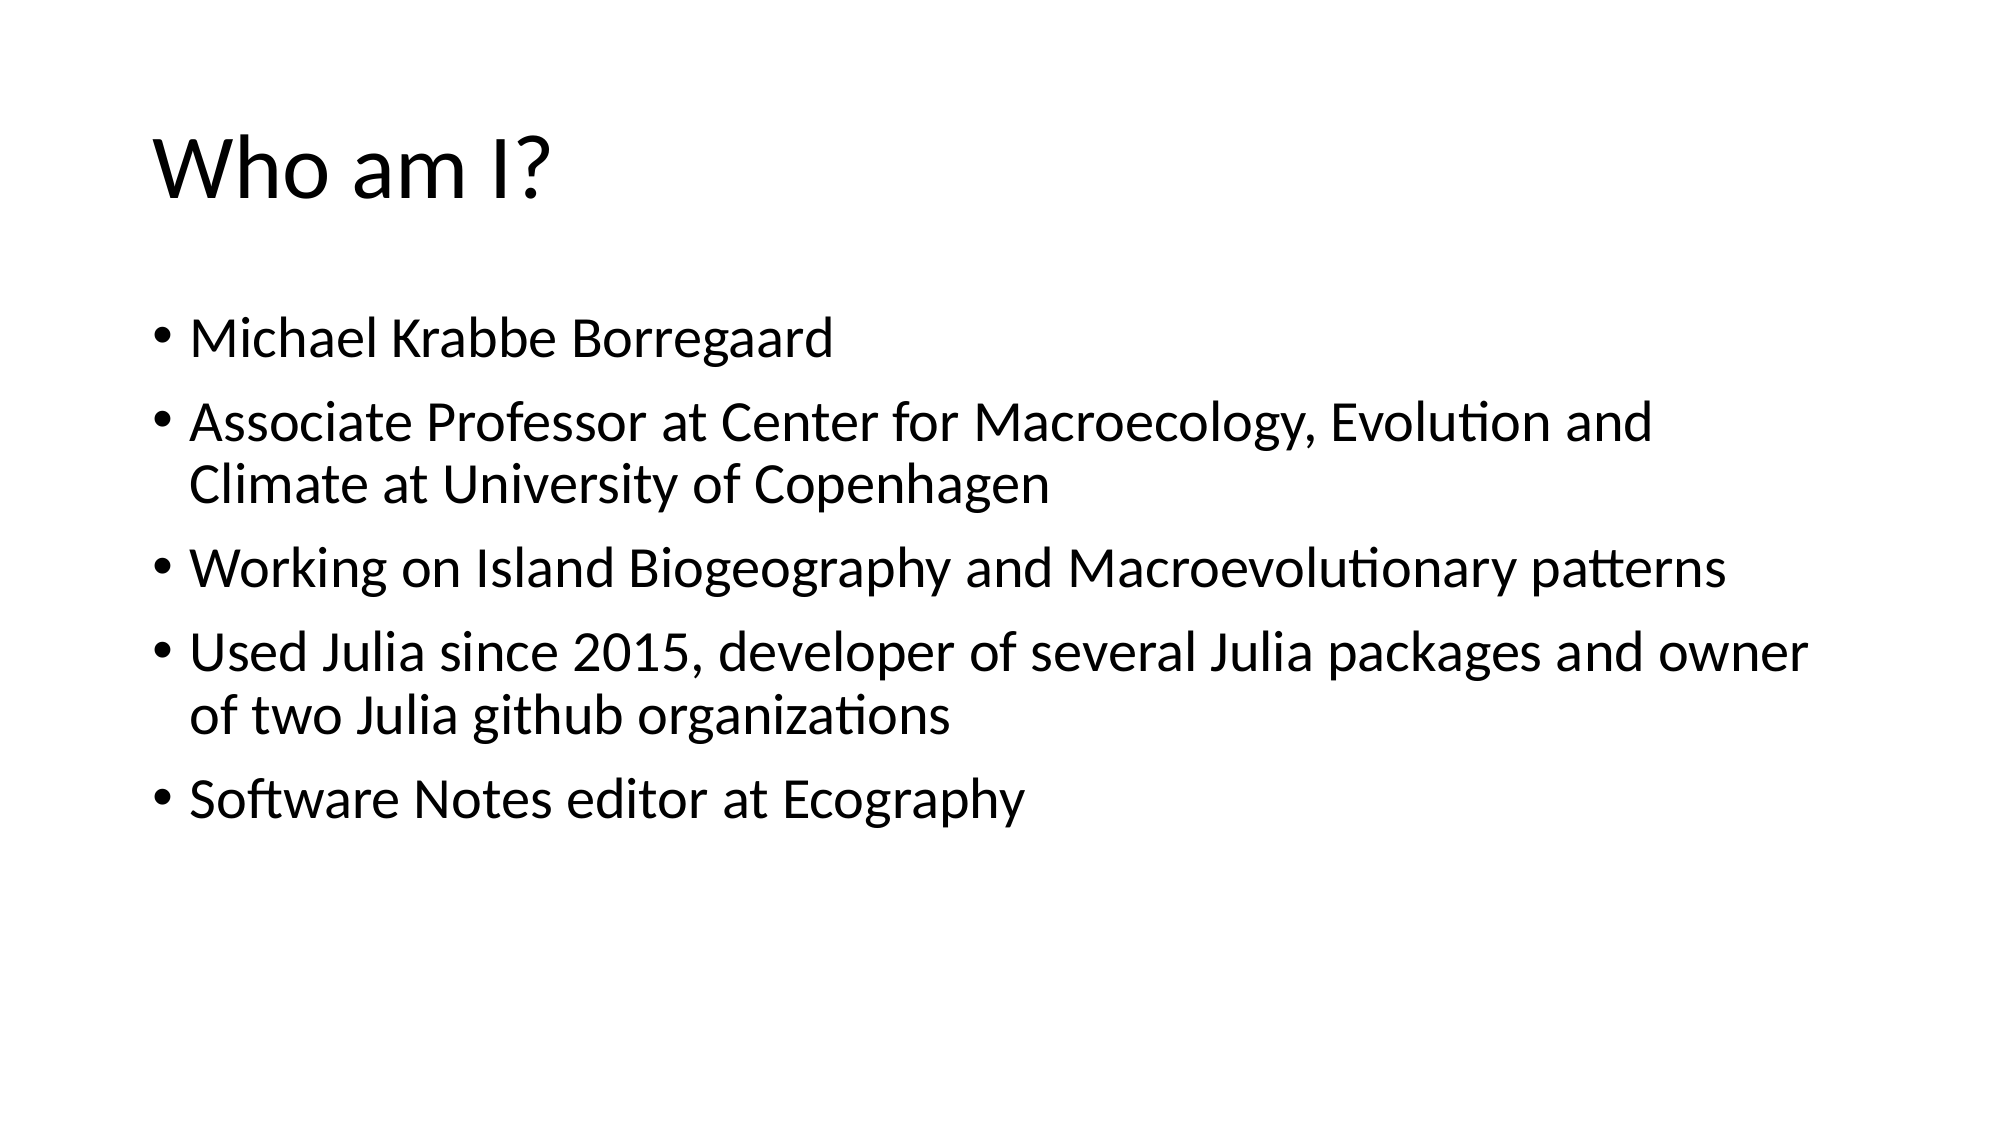

# Who am I?
Michael Krabbe Borregaard
Associate Professor at Center for Macroecology, Evolution and Climate at University of Copenhagen
Working on Island Biogeography and Macroevolutionary patterns
Used Julia since 2015, developer of several Julia packages and owner of two Julia github organizations
Software Notes editor at Ecography